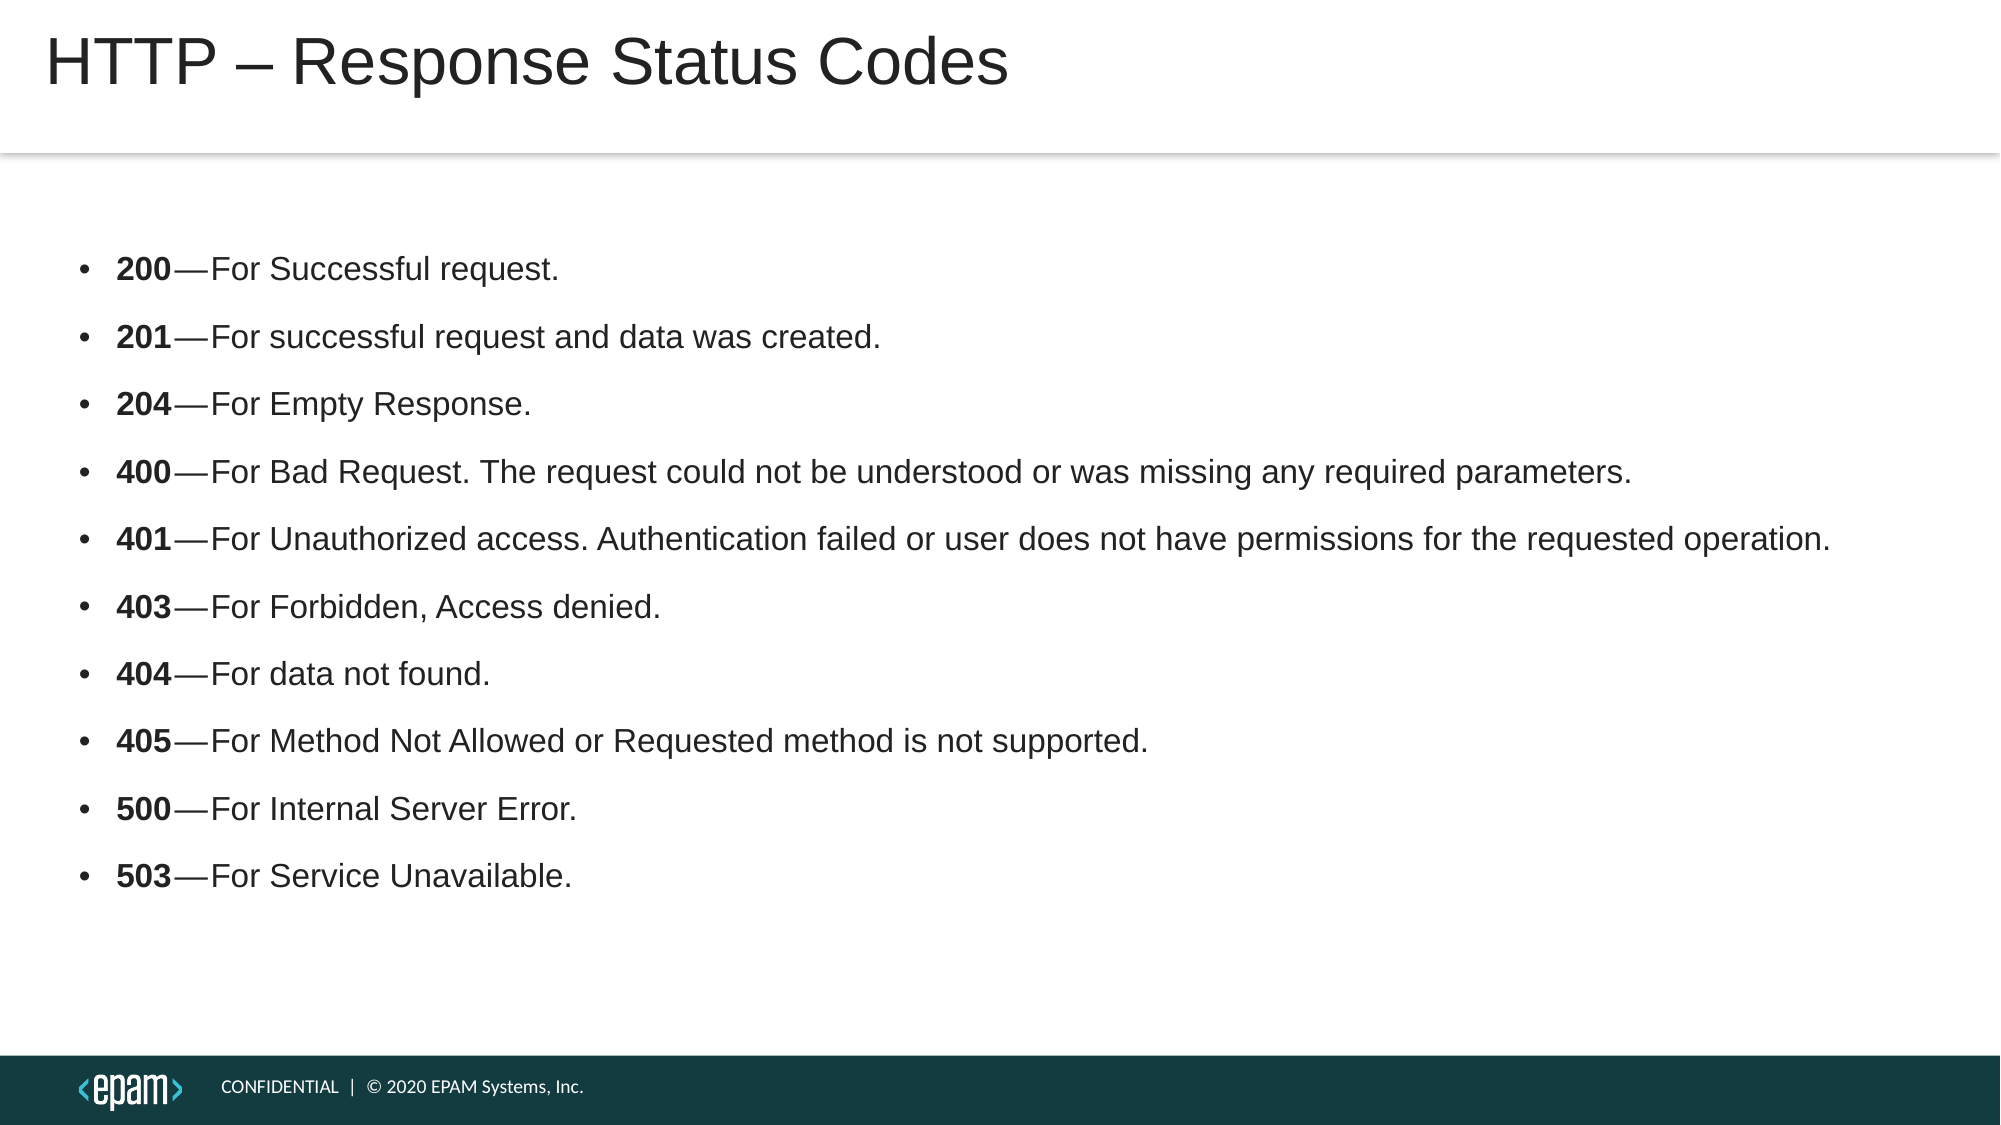

HTTP – Response Status Codes
200 — For Successful request.
201 — For successful request and data was created.
204 — For Empty Response.
400 — For Bad Request. The request could not be understood or was missing any required parameters.
401 — For Unauthorized access. Authentication failed or user does not have permissions for the requested operation.
403 — For Forbidden, Access denied.
404 — For data not found.
405 — For Method Not Allowed or Requested method is not supported.
500 — For Internal Server Error.
503 — For Service Unavailable.